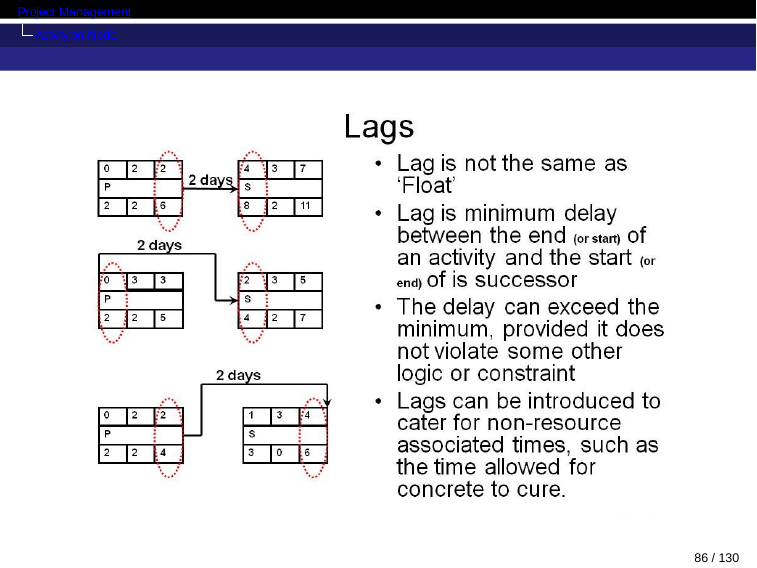

Project Management

Activity on Node

86 / 130